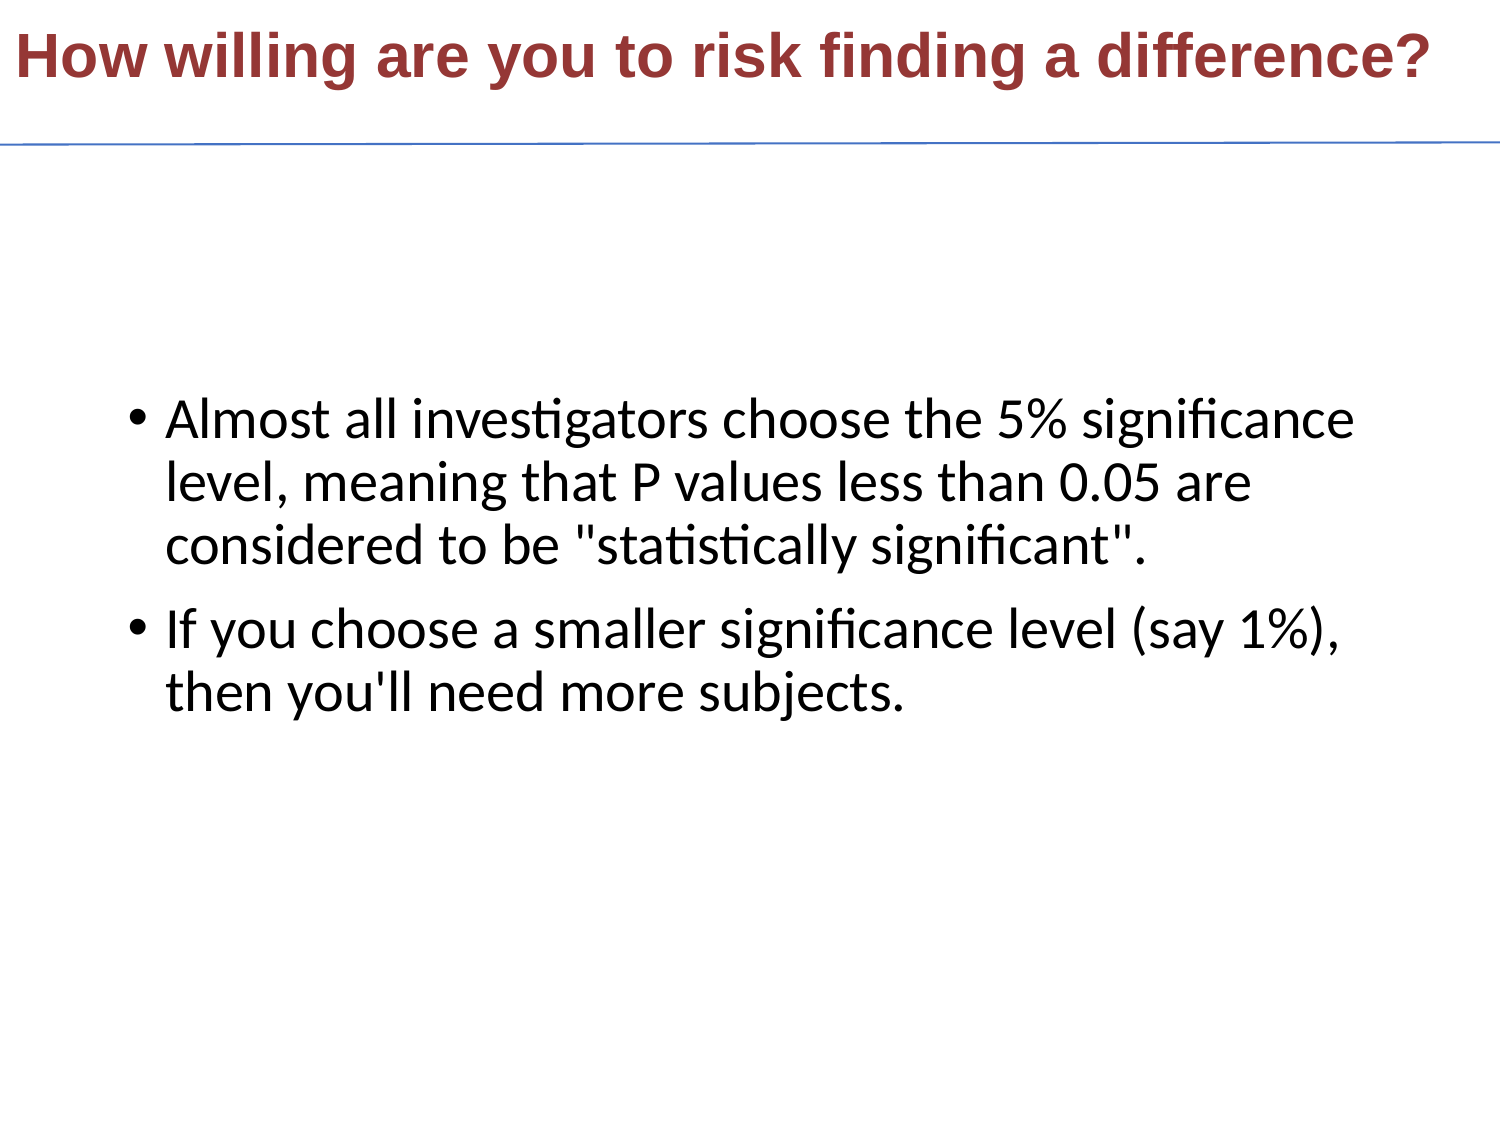

How willing are you to risk finding a difference?
Almost all investigators choose the 5% significance level, meaning that P values less than 0.05 are considered to be "statistically significant".
If you choose a smaller significance level (say 1%), then you'll need more subjects.